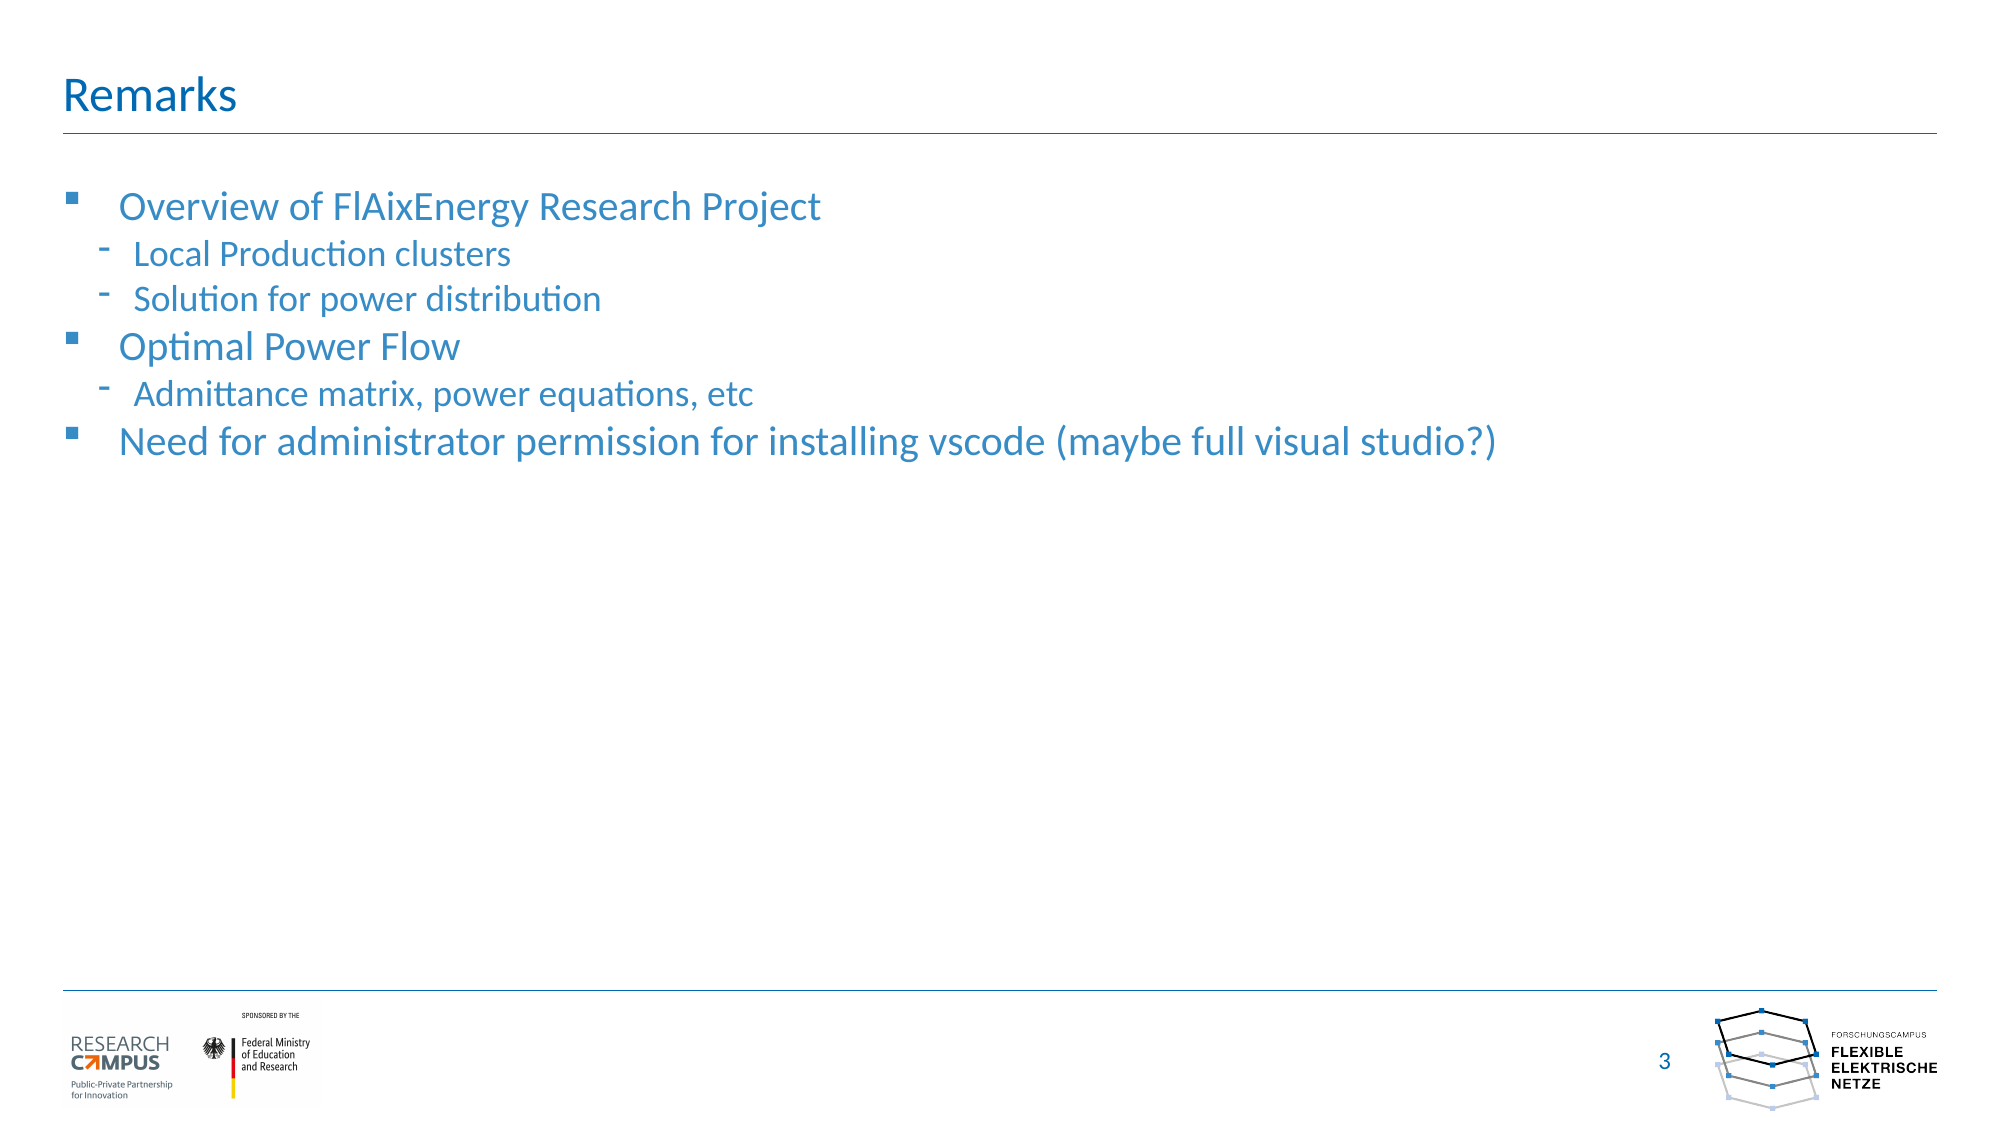

# Remarks
Overview of FlAixEnergy Research Project
Local Production clusters
Solution for power distribution
Optimal Power Flow
Admittance matrix, power equations, etc
Need for administrator permission for installing vscode (maybe full visual studio?)